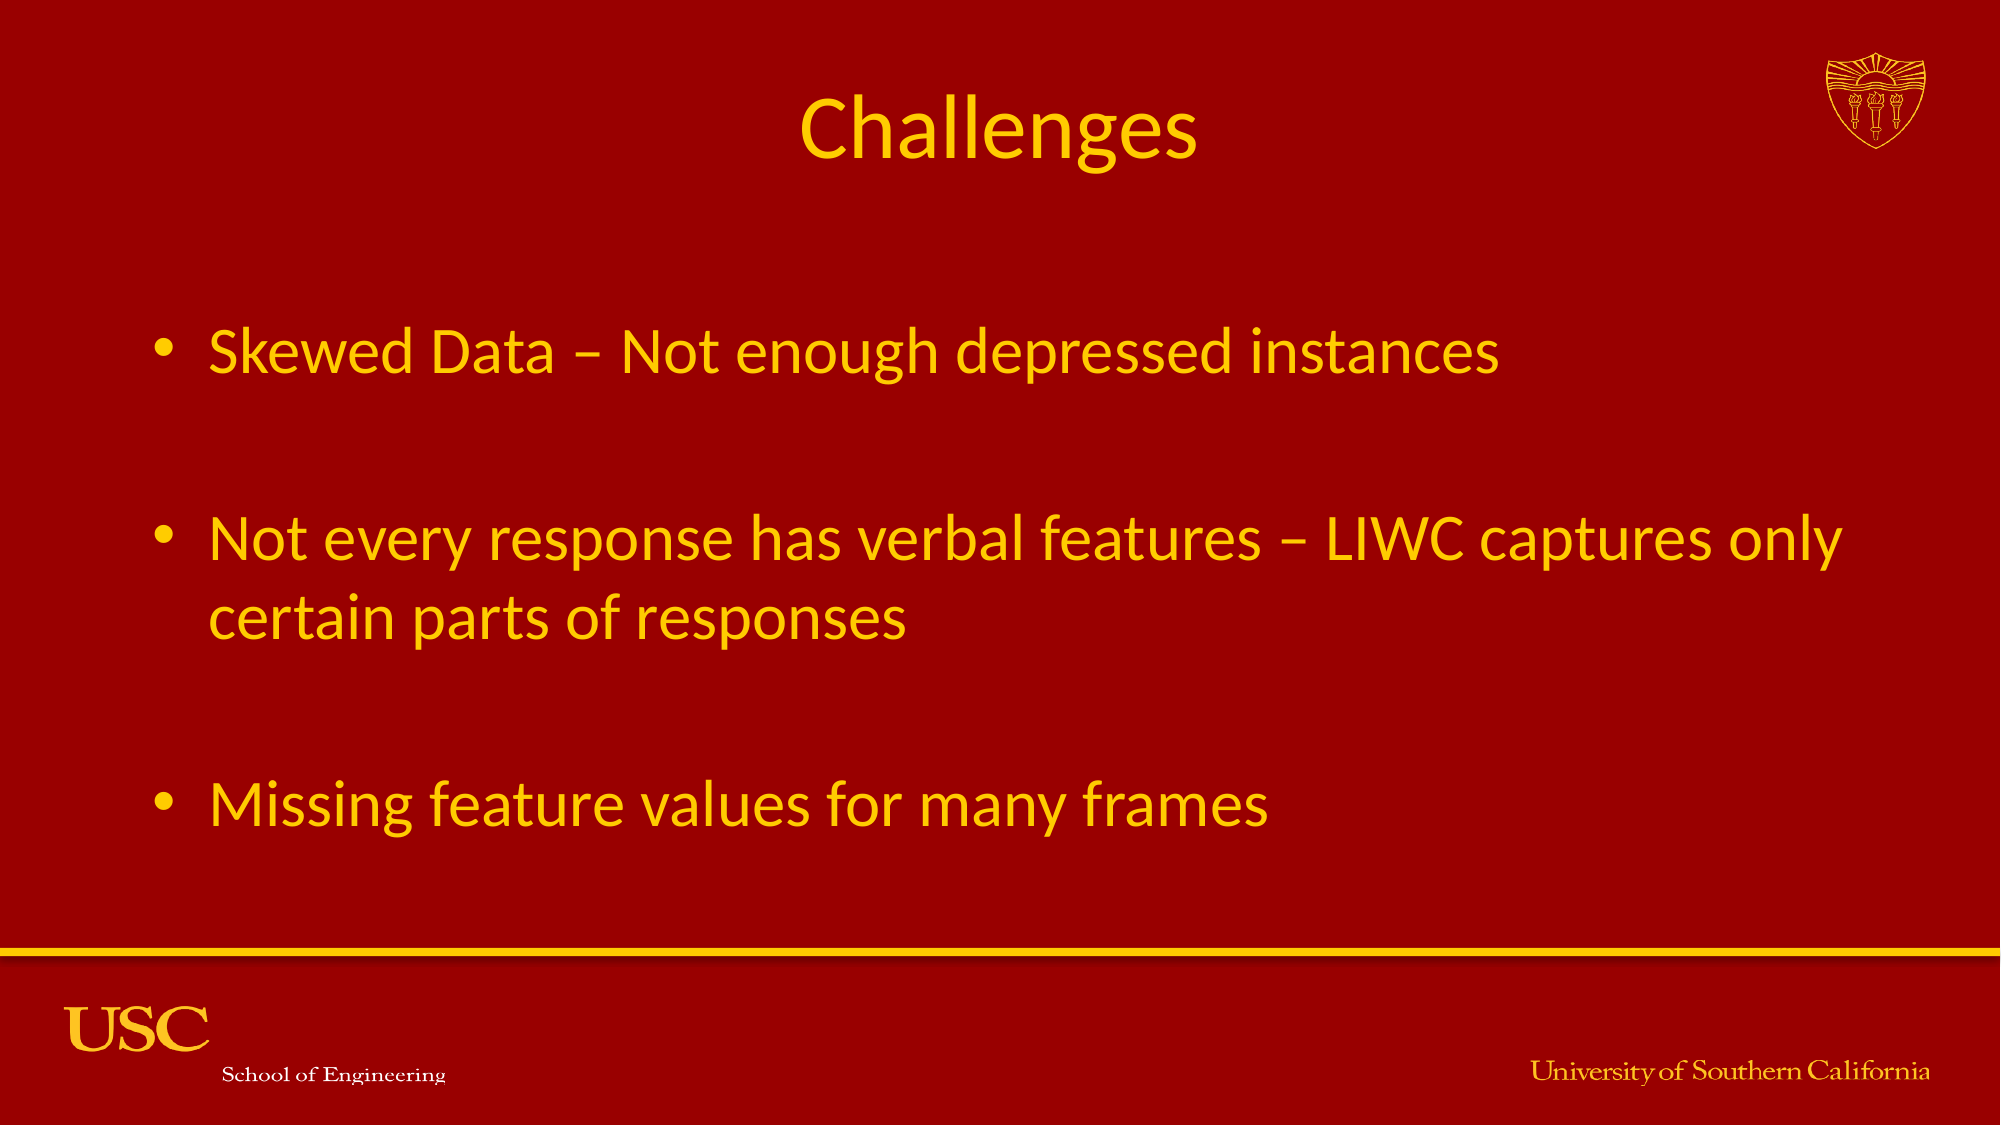

# Challenges
Skewed Data – Not enough depressed instances

Not every response has verbal features – LIWC captures only certain parts of responses

Missing feature values for many frames